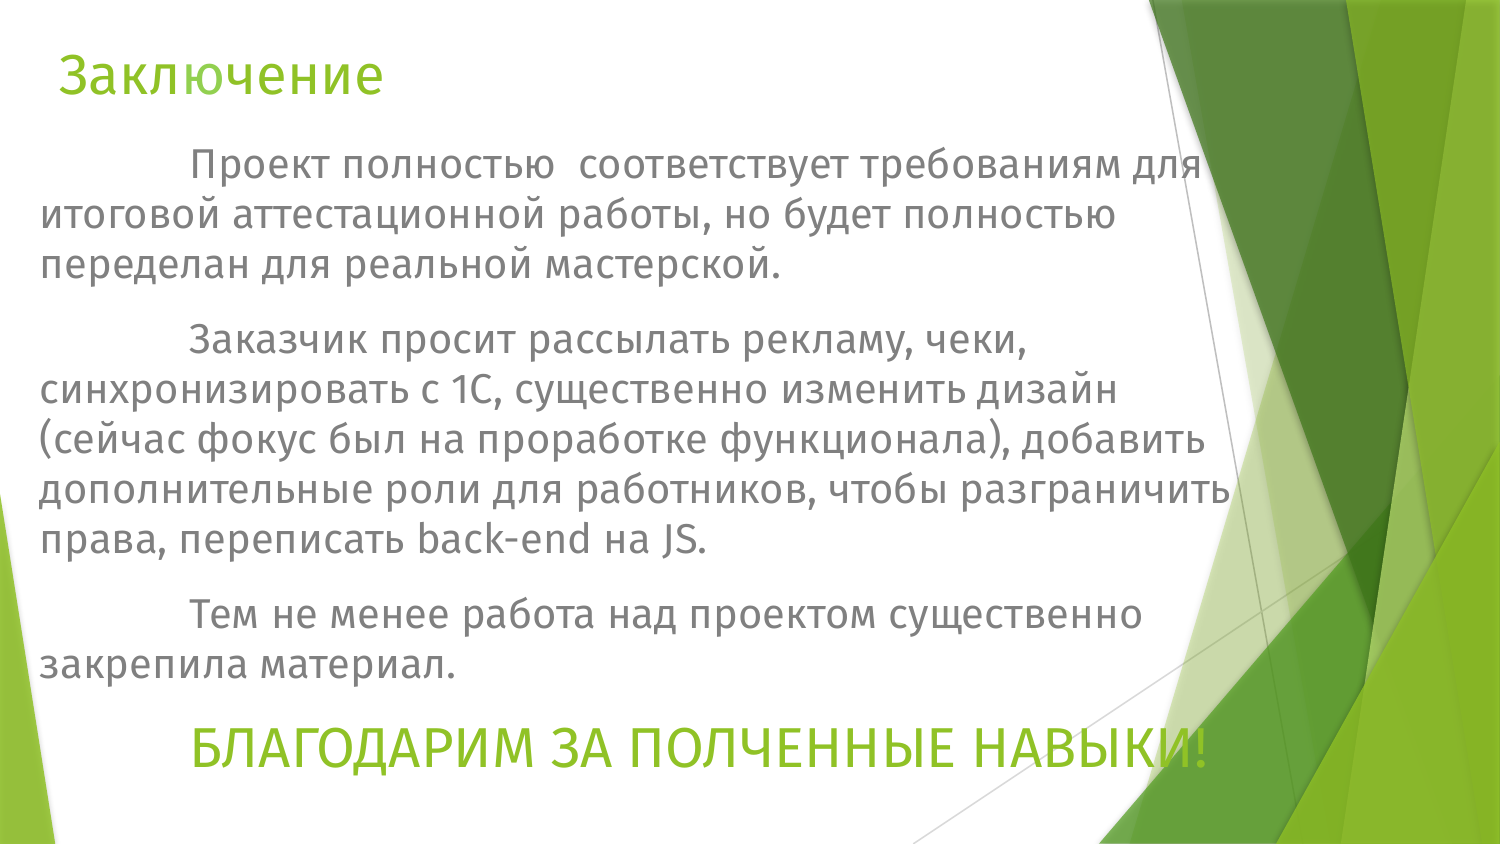

# Заключение
	Проект полностью  соответствует требованиям для итоговой аттестационной работы, но будет полностью переделан для реальной мастерской.
	Заказчик просит рассылать рекламу, чеки, синхронизировать с 1С, существенно изменить дизайн (сейчас фокус был на проработке функционала), добавить дополнительные роли для работников, чтобы разграничить права, переписать back-end на JS.
	Тем не менее работа над проектом существенно закрепила материал.
	БЛАГОДАРИМ ЗА ПОЛЧЕННЫЕ НАВЫКИ!